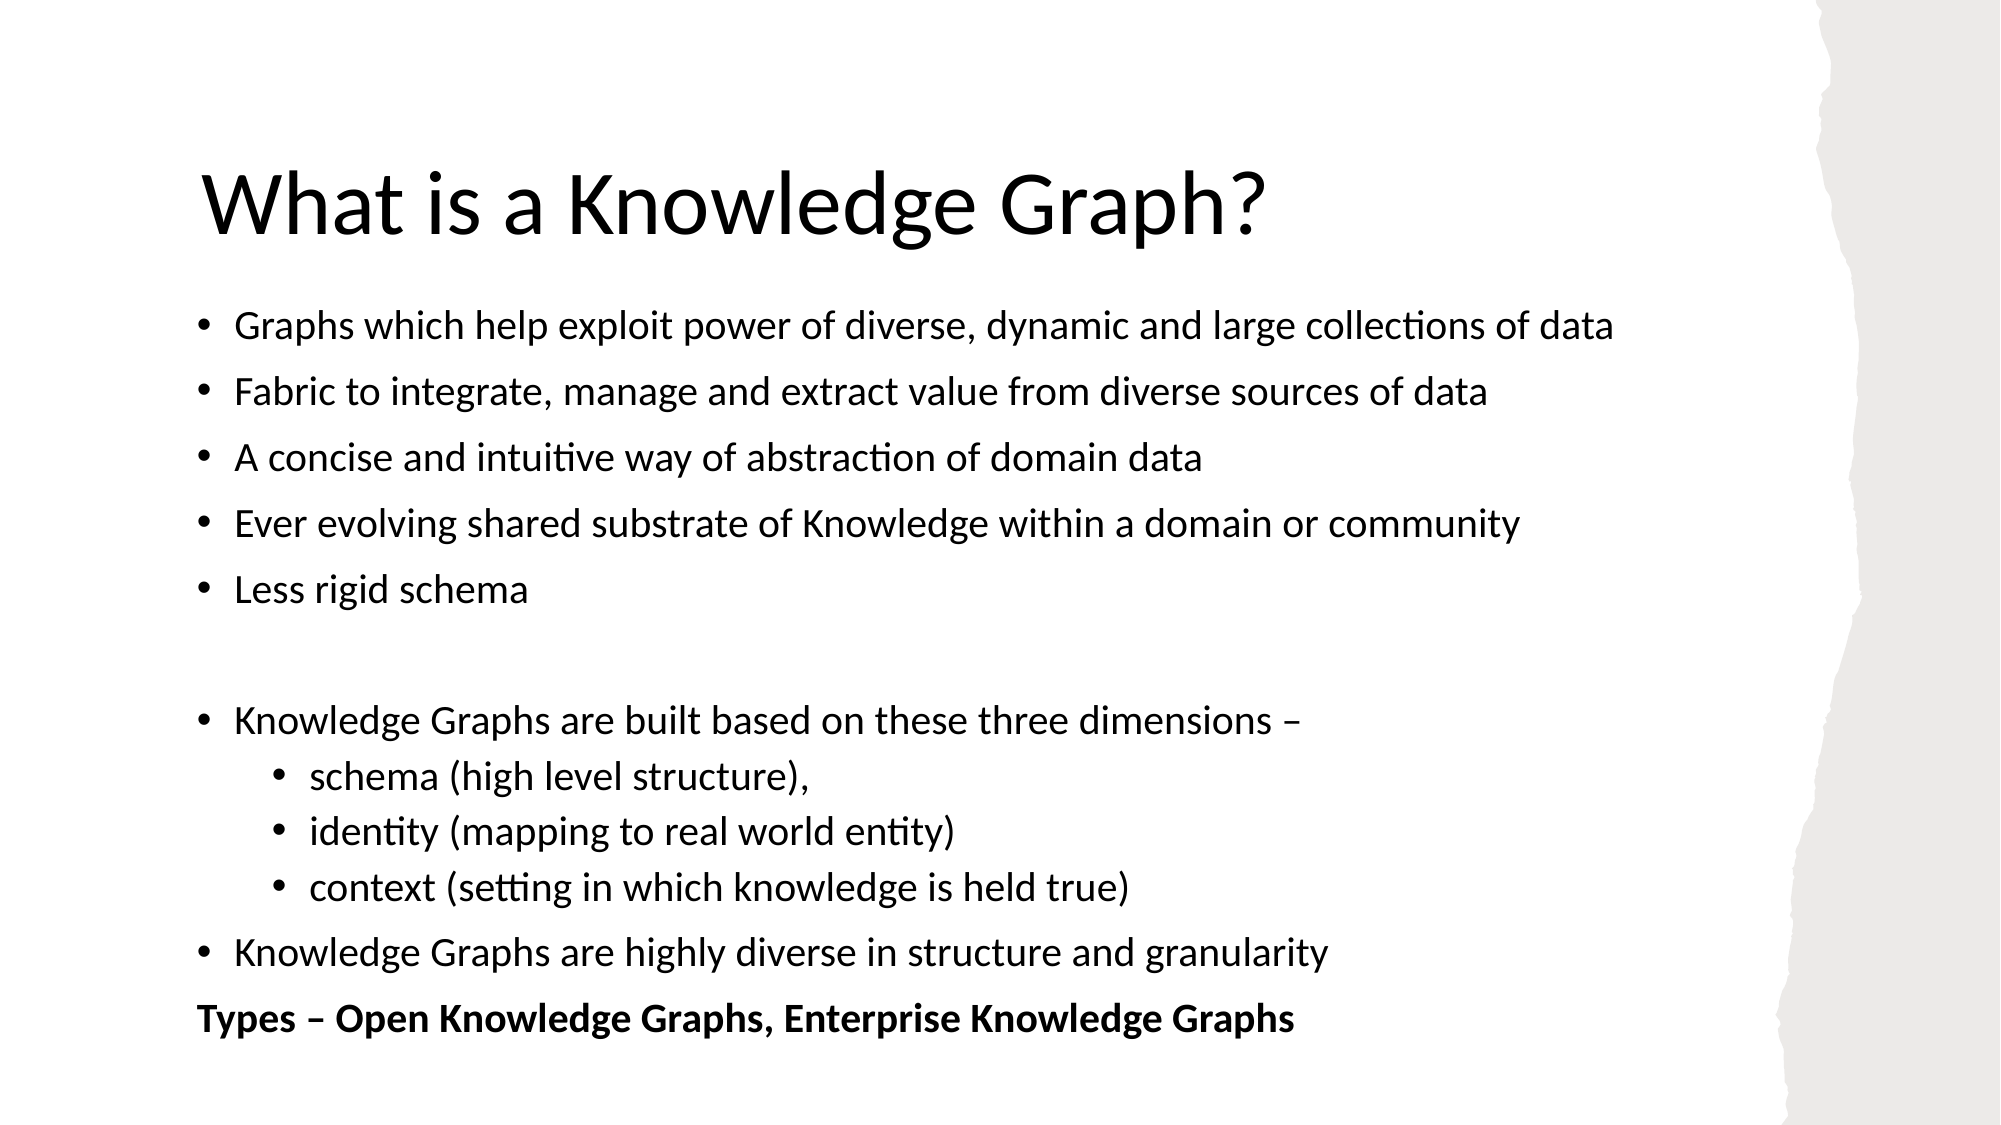

# What is a Knowledge Graph?
Graphs which help exploit power of diverse, dynamic and large collections of data
Fabric to integrate, manage and extract value from diverse sources of data
A concise and intuitive way of abstraction of domain data
Ever evolving shared substrate of Knowledge within a domain or community
Less rigid schema

Knowledge Graphs are built based on these three dimensions –
schema (high level structure),
identity (mapping to real world entity)
context (setting in which knowledge is held true)
Knowledge Graphs are highly diverse in structure and granularity
Types – Open Knowledge Graphs, Enterprise Knowledge Graphs